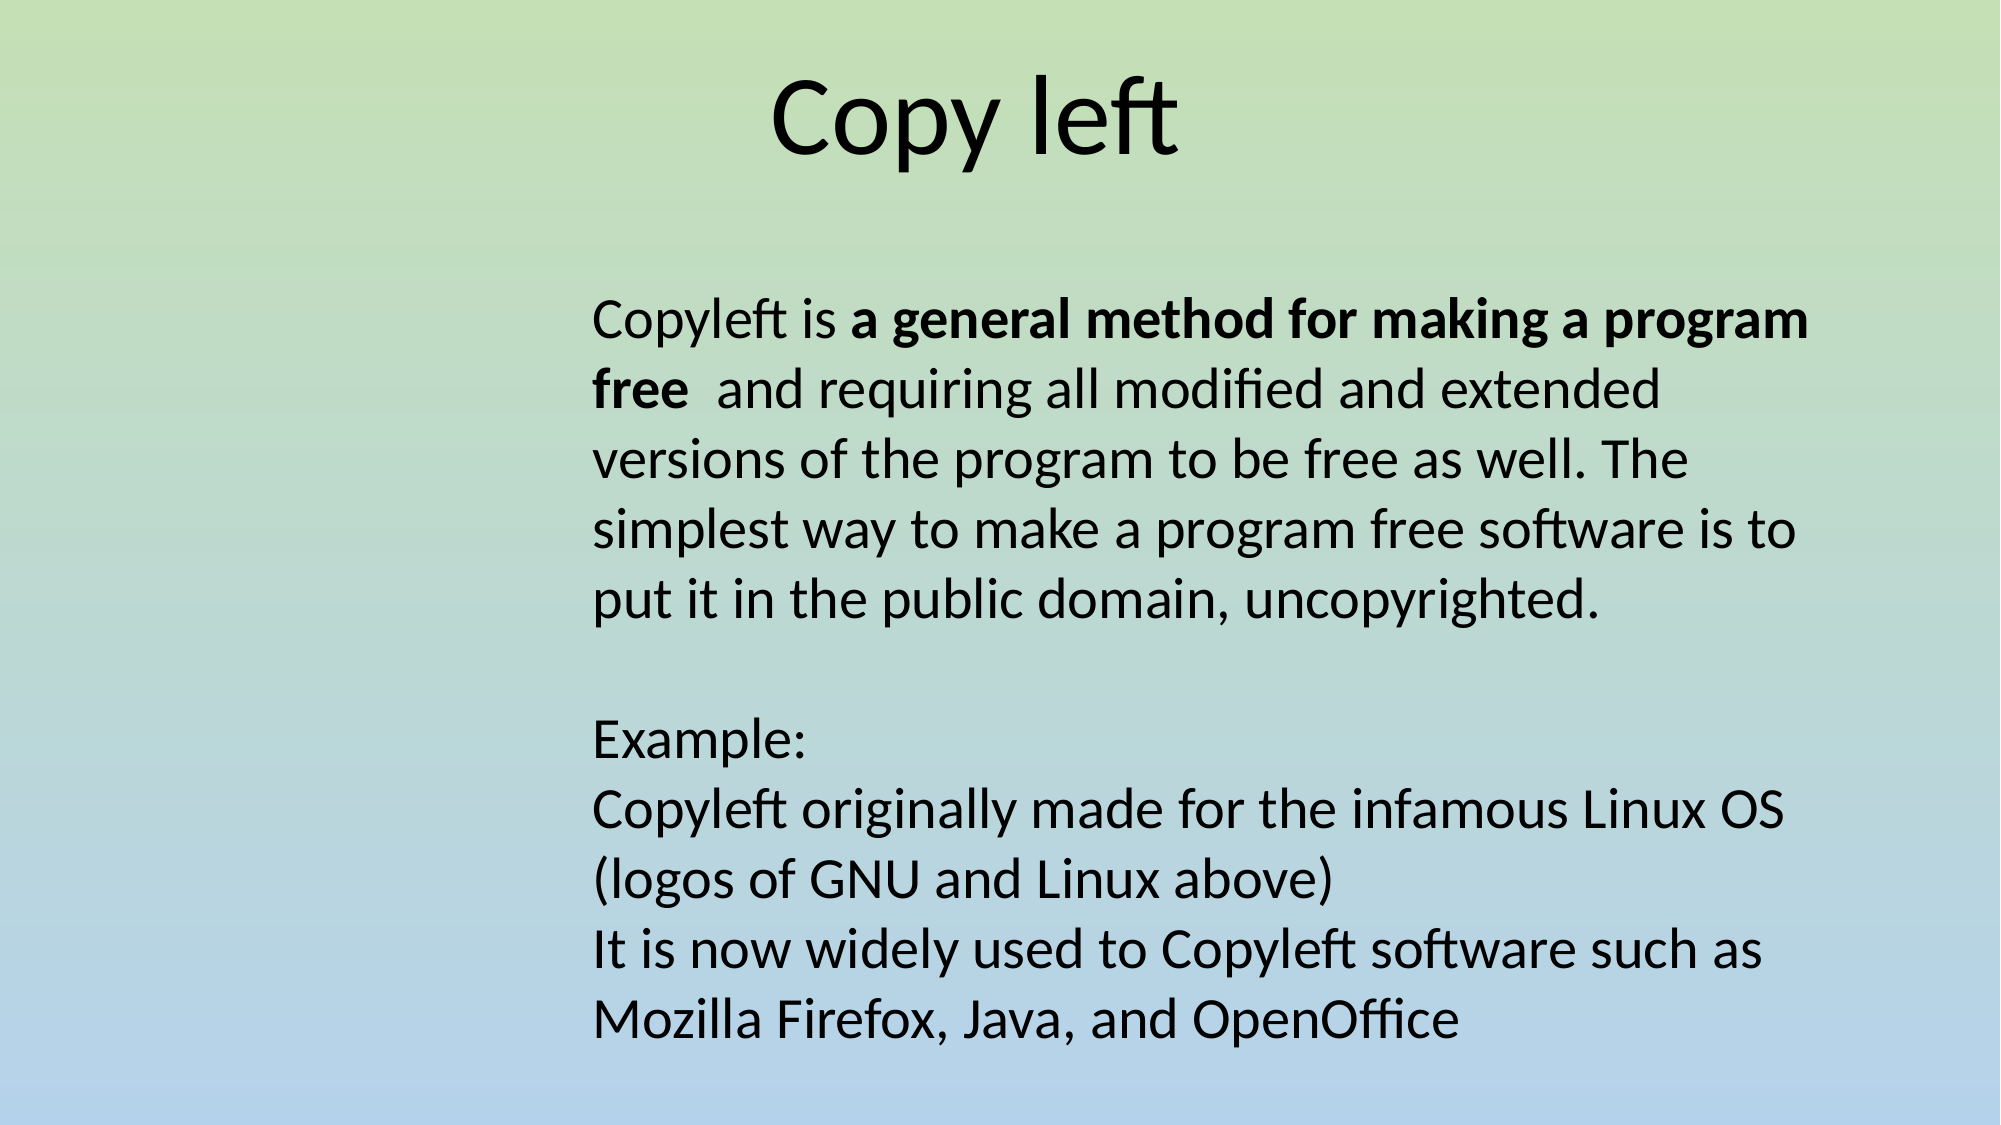

Copy left
Copyleft is a general method for making a program free  and requiring all modified and extended versions of the program to be free as well. The simplest way to make a program free software is to put it in the public domain, uncopyrighted.

Example:
Copyleft originally made for the infamous Linux OS (logos of GNU and Linux above)
It is now widely used to Copyleft software such as Mozilla Firefox, Java, and OpenOffice